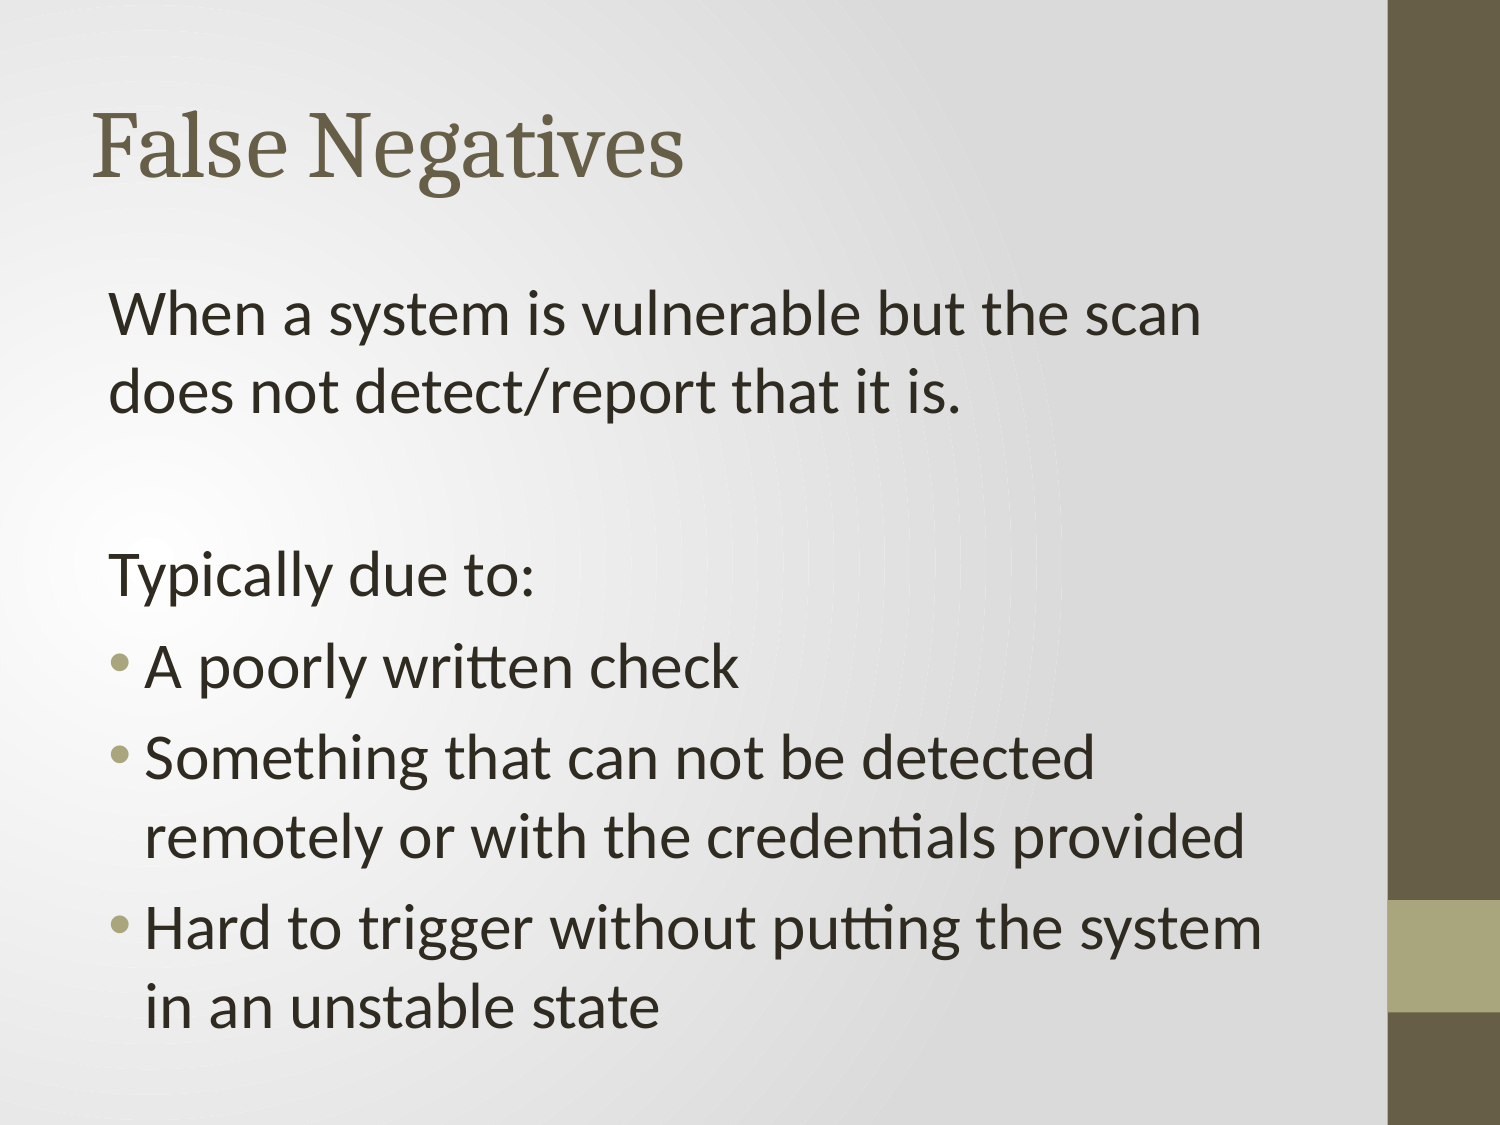

# False Negatives
When a system is vulnerable but the scan does not detect/report that it is.

Typically due to:
A poorly written check
Something that can not be detected remotely or with the credentials provided
Hard to trigger without putting the system in an unstable state